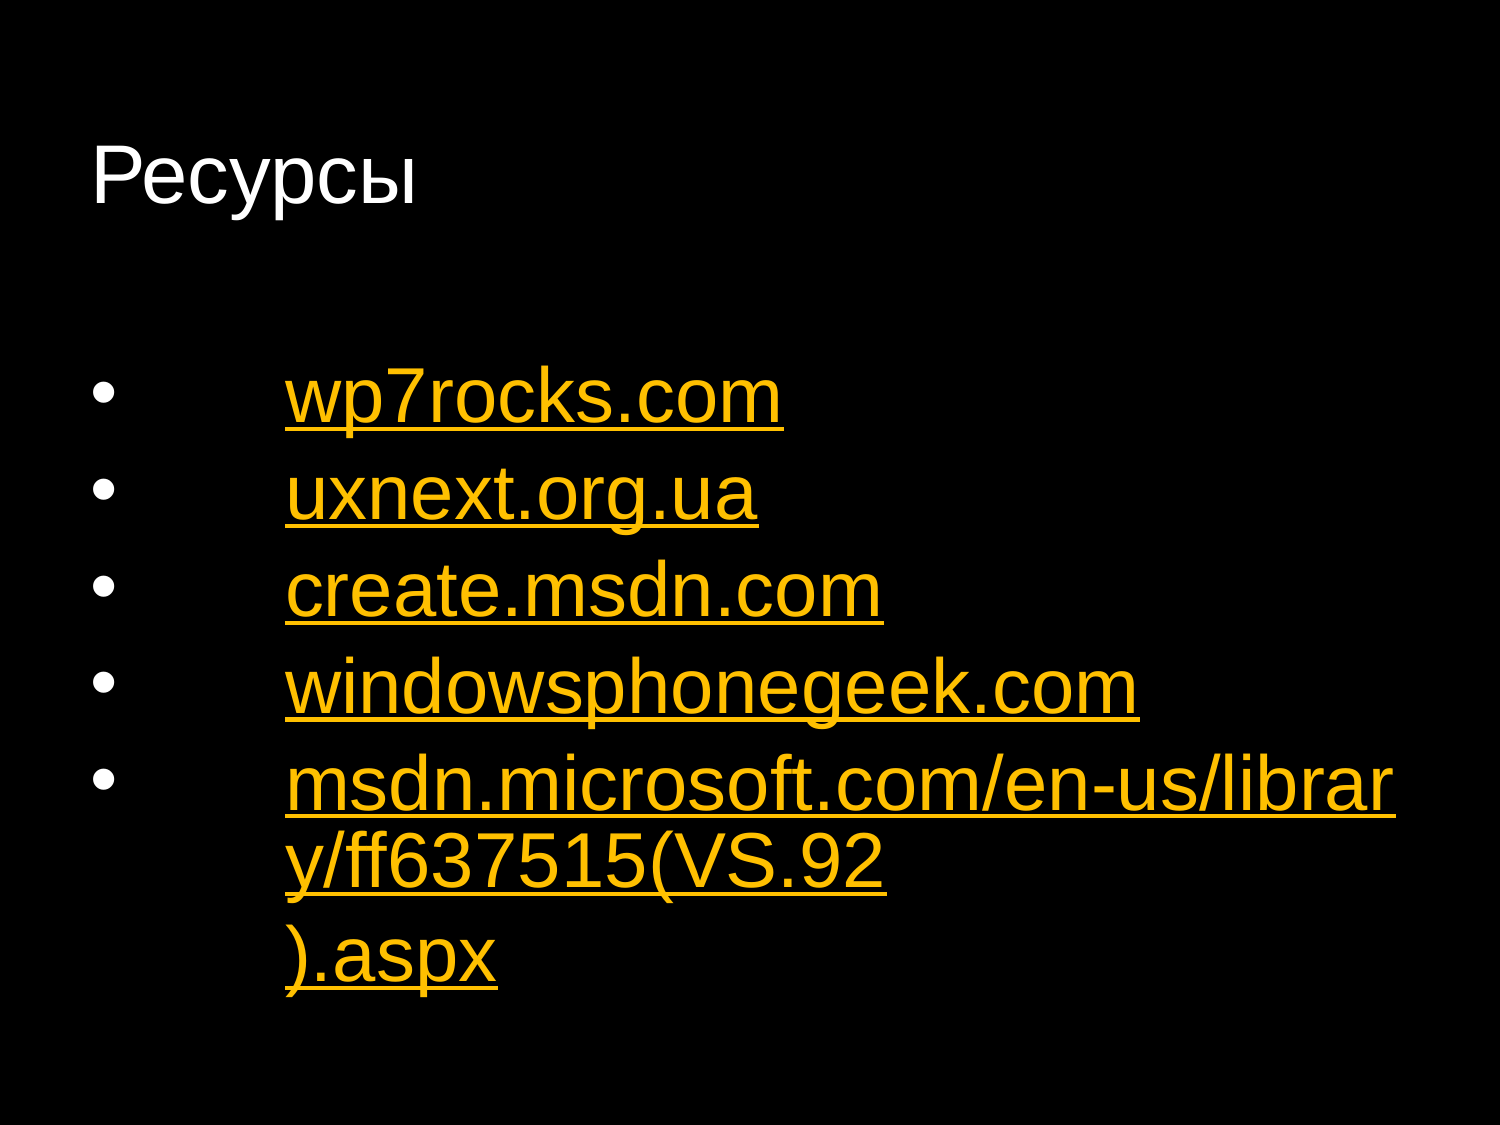

# Ресурсы
wp7rocks.com
uxnext.org.ua
create.msdn.com
windowsphonegeek.com
msdn.microsoft.com/en-us/library/ff637515(VS.92).aspx